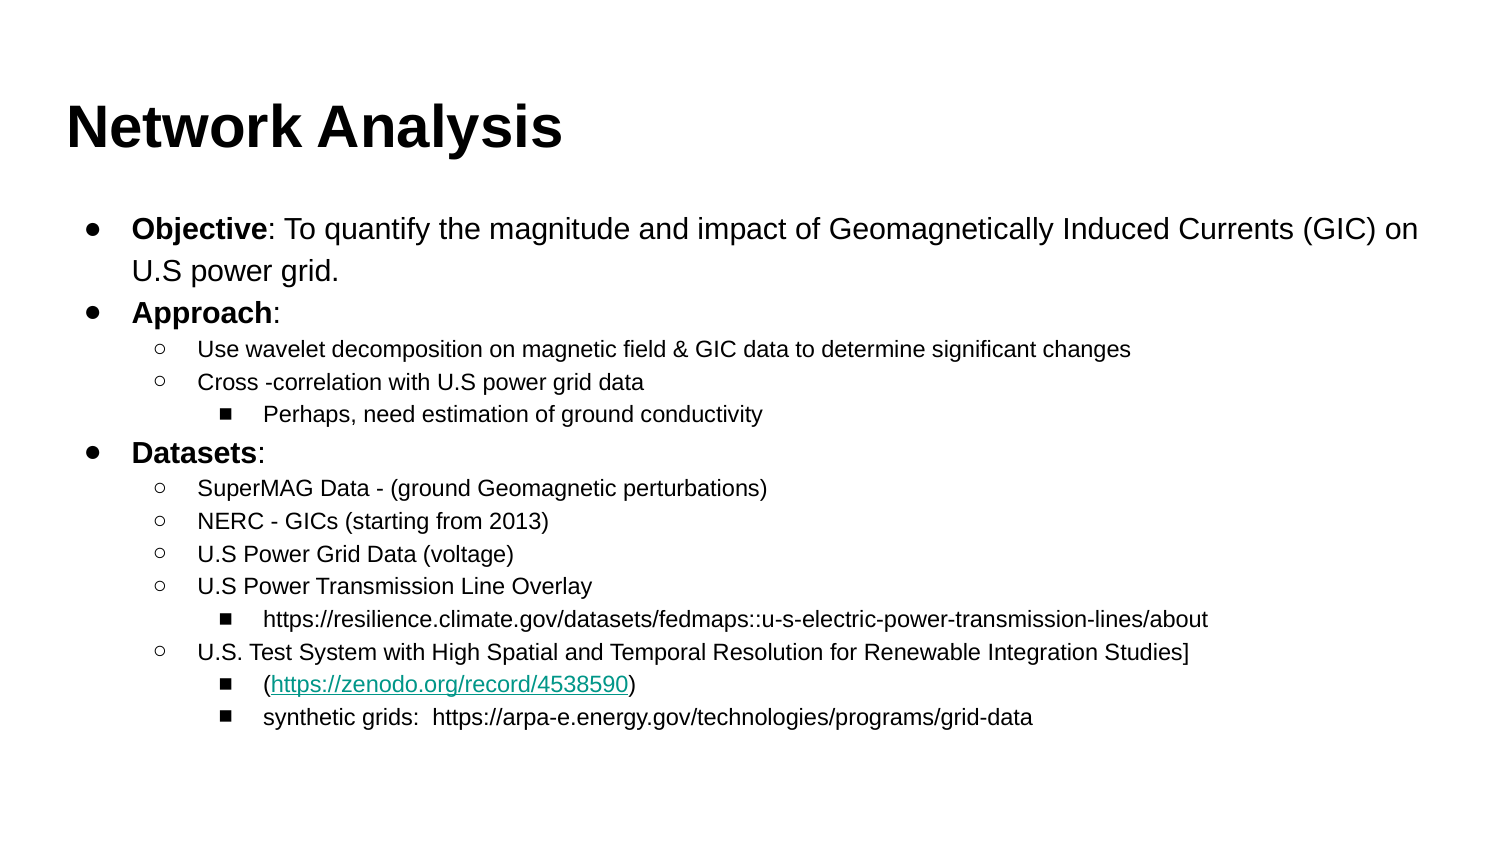

# Network Analysis
Objective: To quantify the magnitude and impact of Geomagnetically Induced Currents (GIC) on U.S power grid.
Approach:
Use wavelet decomposition on magnetic field & GIC data to determine significant changes
Cross -correlation with U.S power grid data
Perhaps, need estimation of ground conductivity
Datasets:
SuperMAG Data - (ground Geomagnetic perturbations)
NERC - GICs (starting from 2013)
U.S Power Grid Data (voltage)
U.S Power Transmission Line Overlay
https://resilience.climate.gov/datasets/fedmaps::u-s-electric-power-transmission-lines/about
U.S. Test System with High Spatial and Temporal Resolution for Renewable Integration Studies]
(https://zenodo.org/record/4538590)
synthetic grids:  https://arpa-e.energy.gov/technologies/programs/grid-data